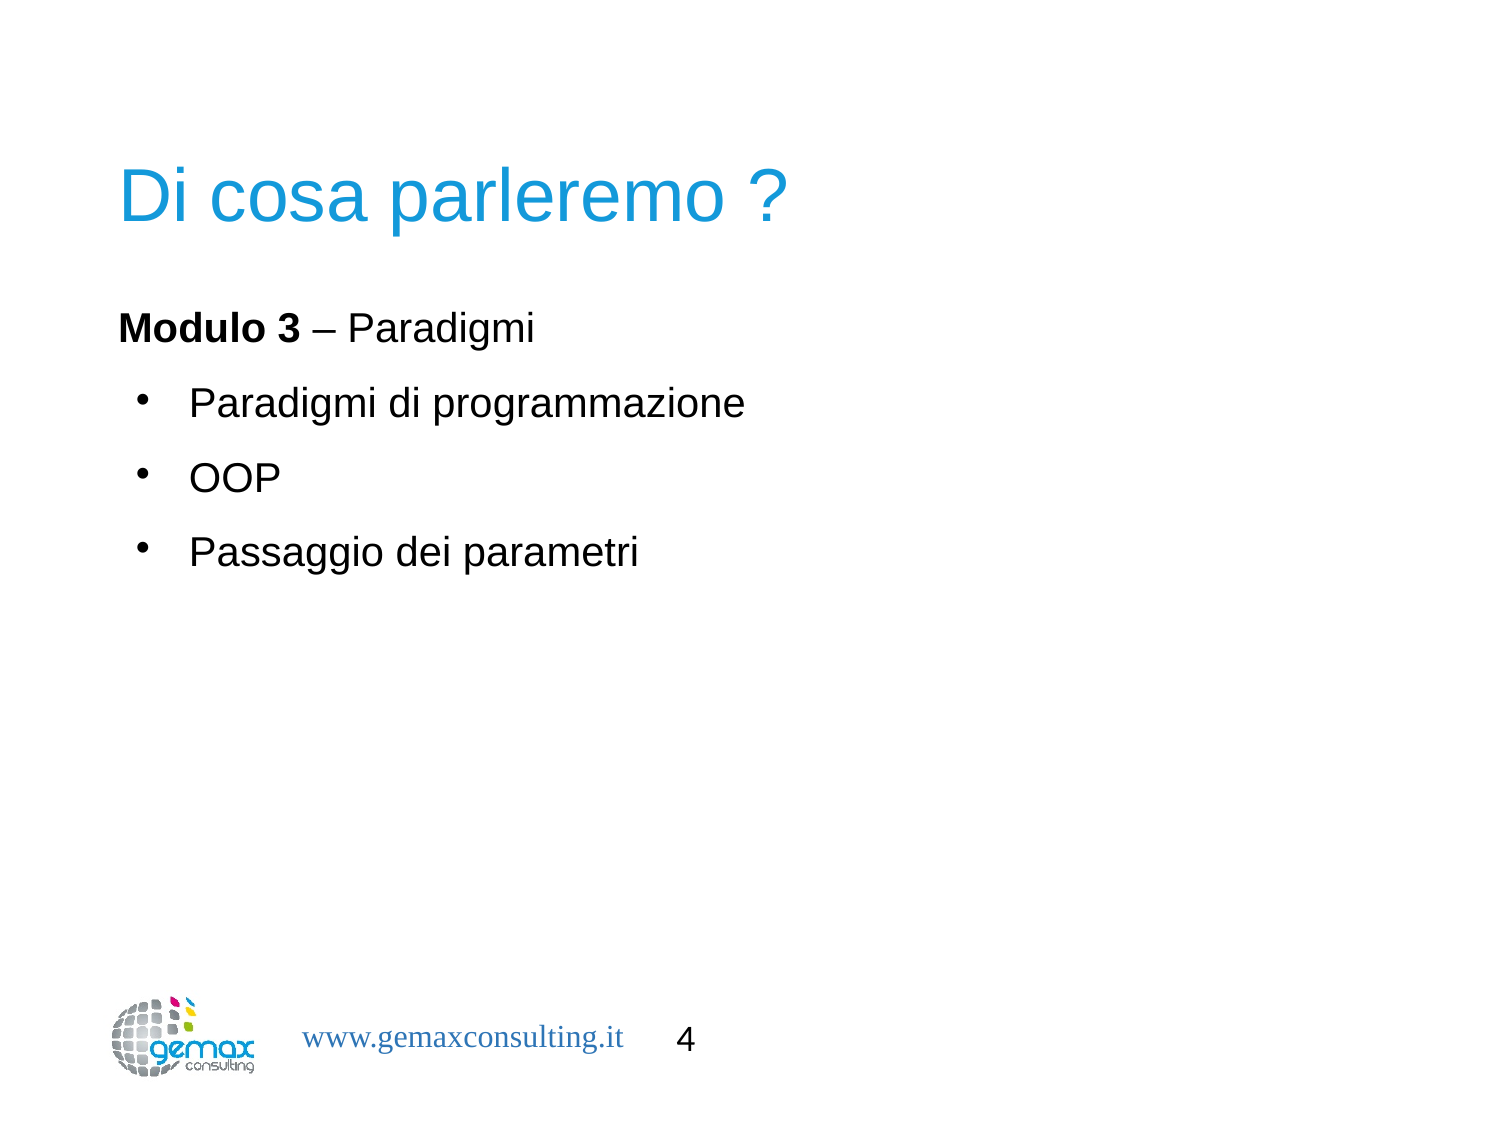

# Di cosa parleremo ?
Modulo 3 – Paradigmi
Paradigmi di programmazione
OOP
Passaggio dei parametri
4